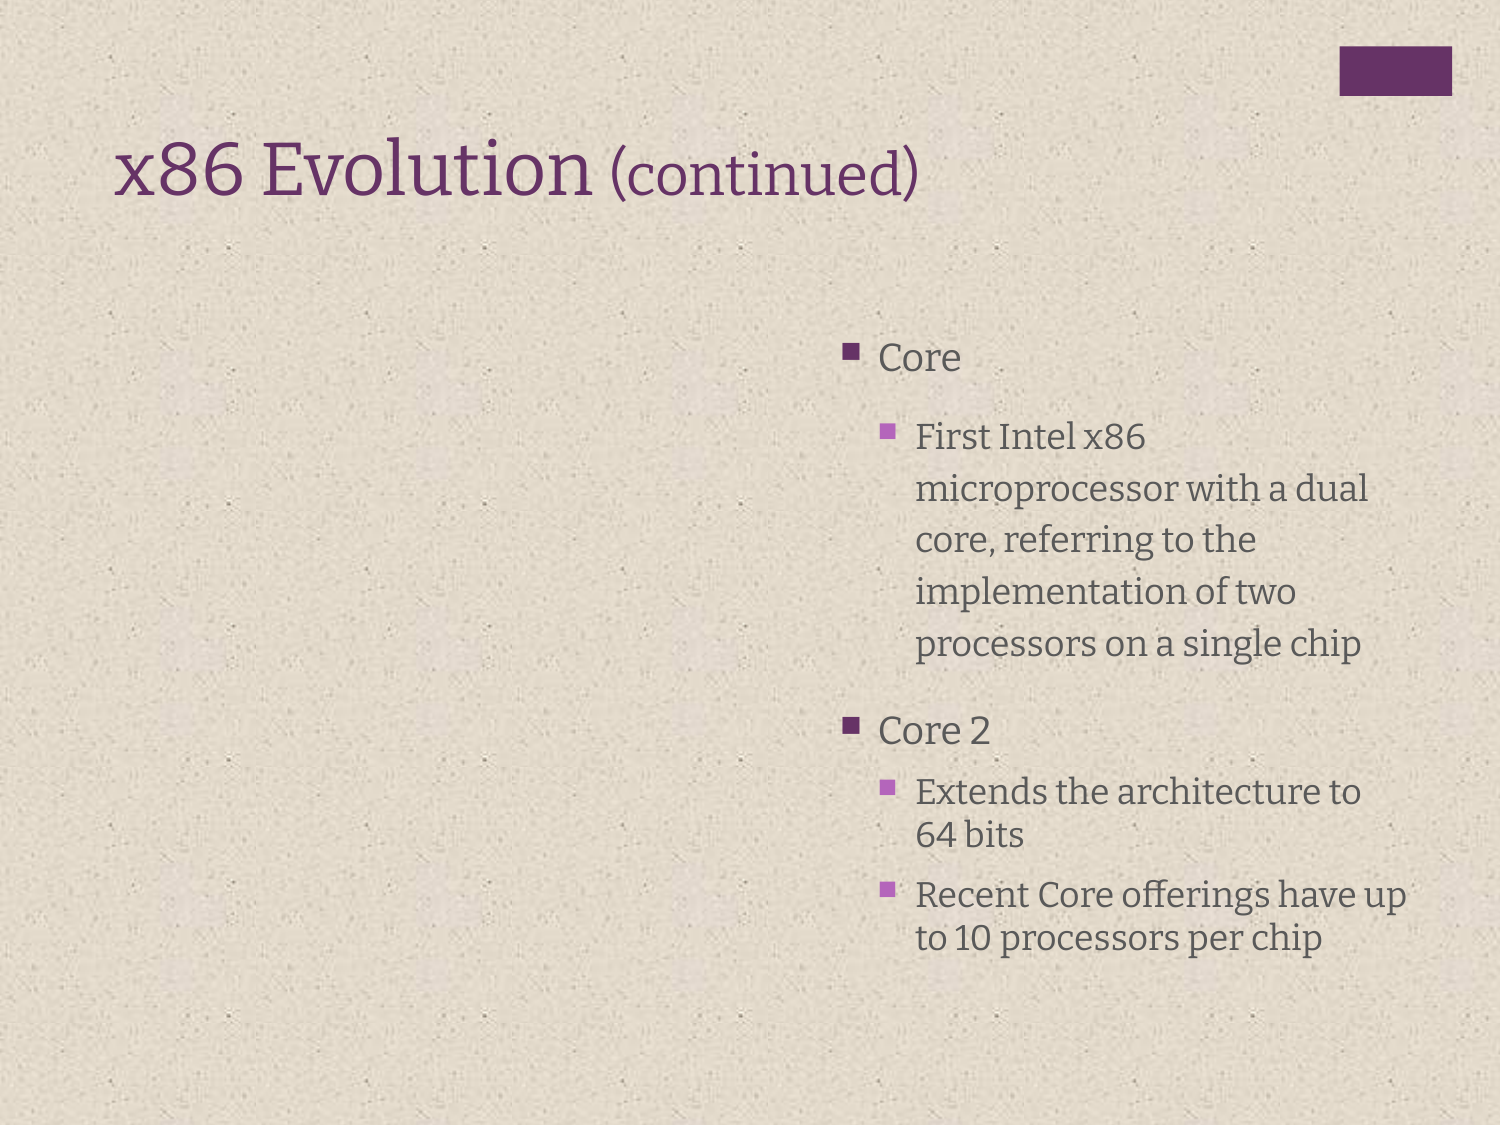

x86 Evolution (continued)
Core
First Intel x86 microprocessor with a dual core, referring to the implementation of two processors on a single chip
Core 2
Extends the architecture to 64 bits
Recent Core offerings have up to 10 processors per chip